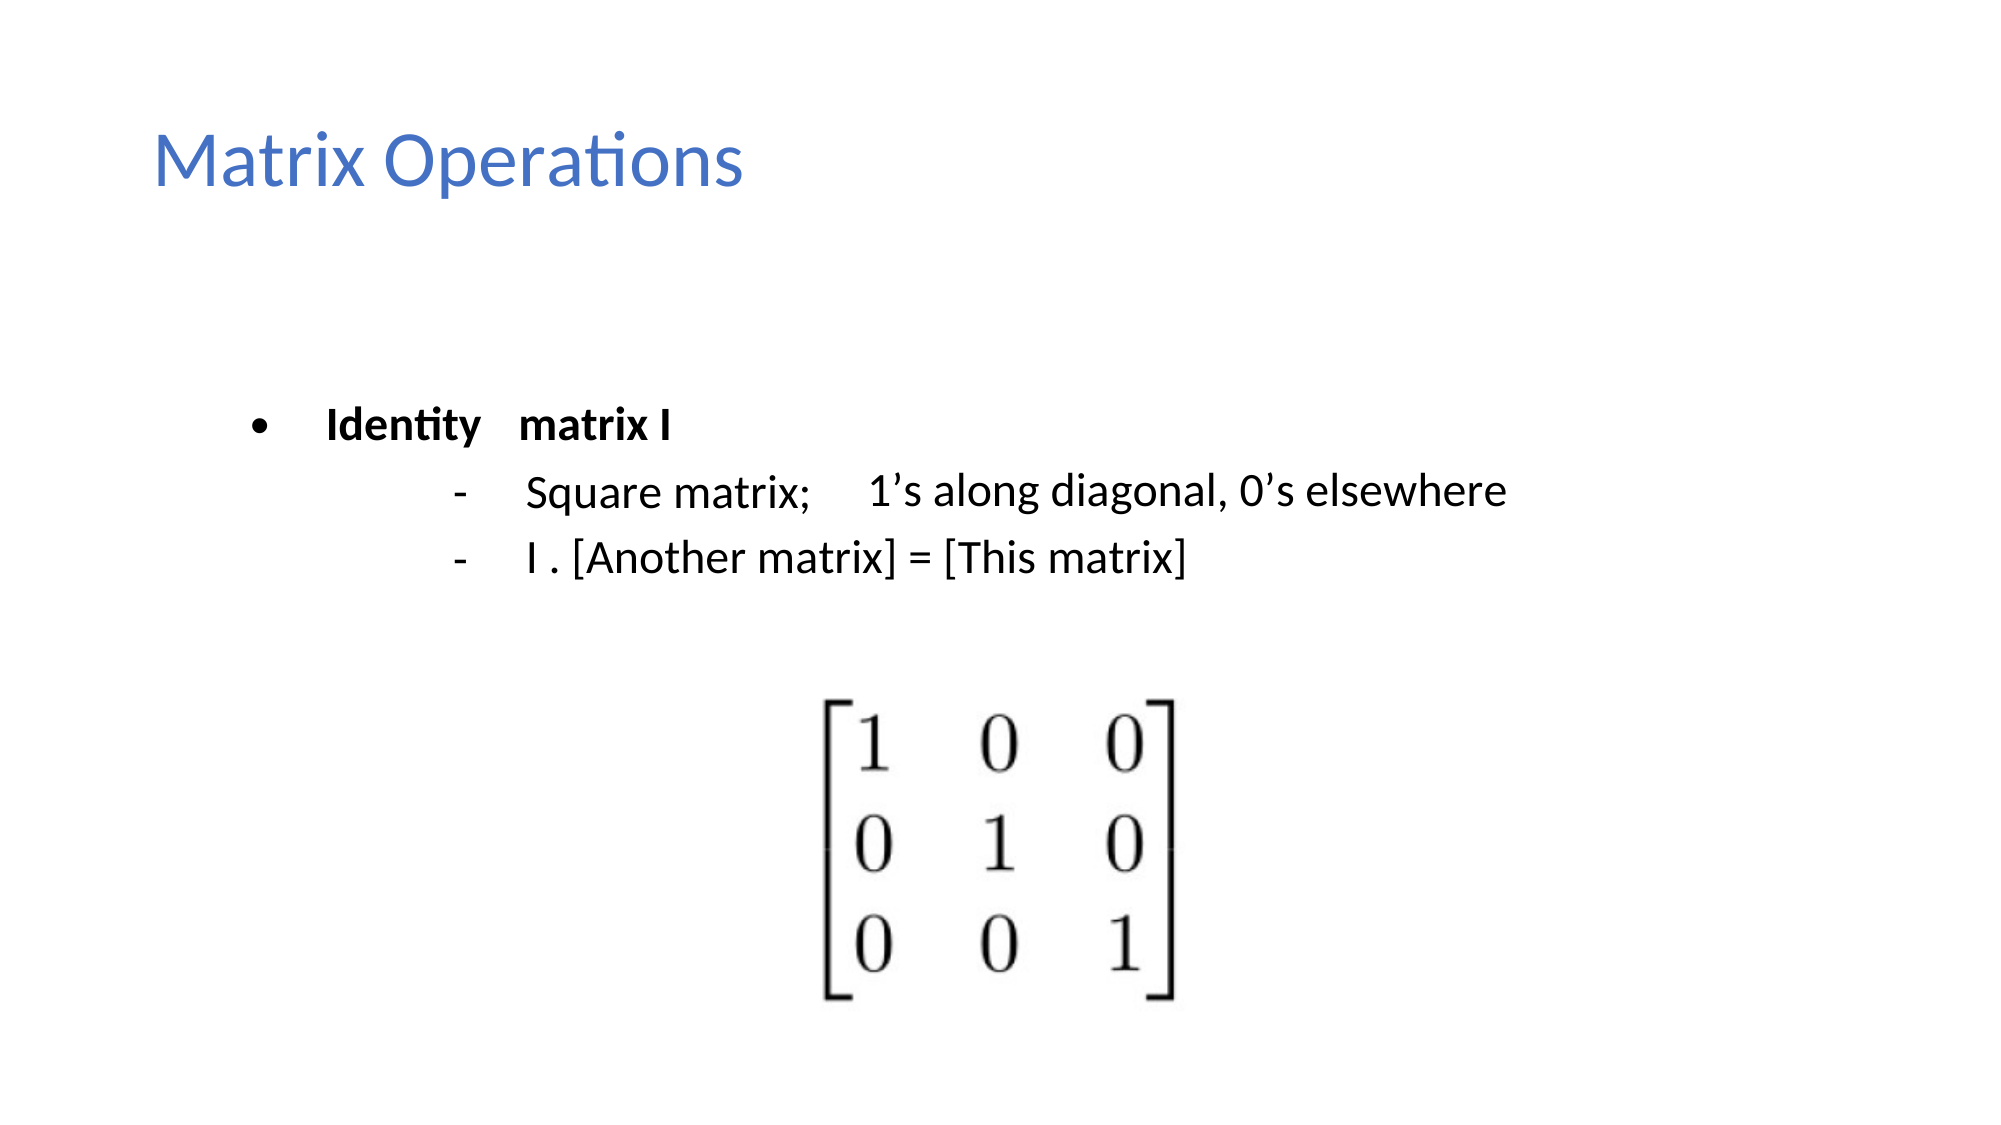

Matrix Operations
•
Identity
-
-
matrix I
Square matrix;
1’s along diagonal, 0’s elsewhere
I . [Another matrix] = [This matrix]